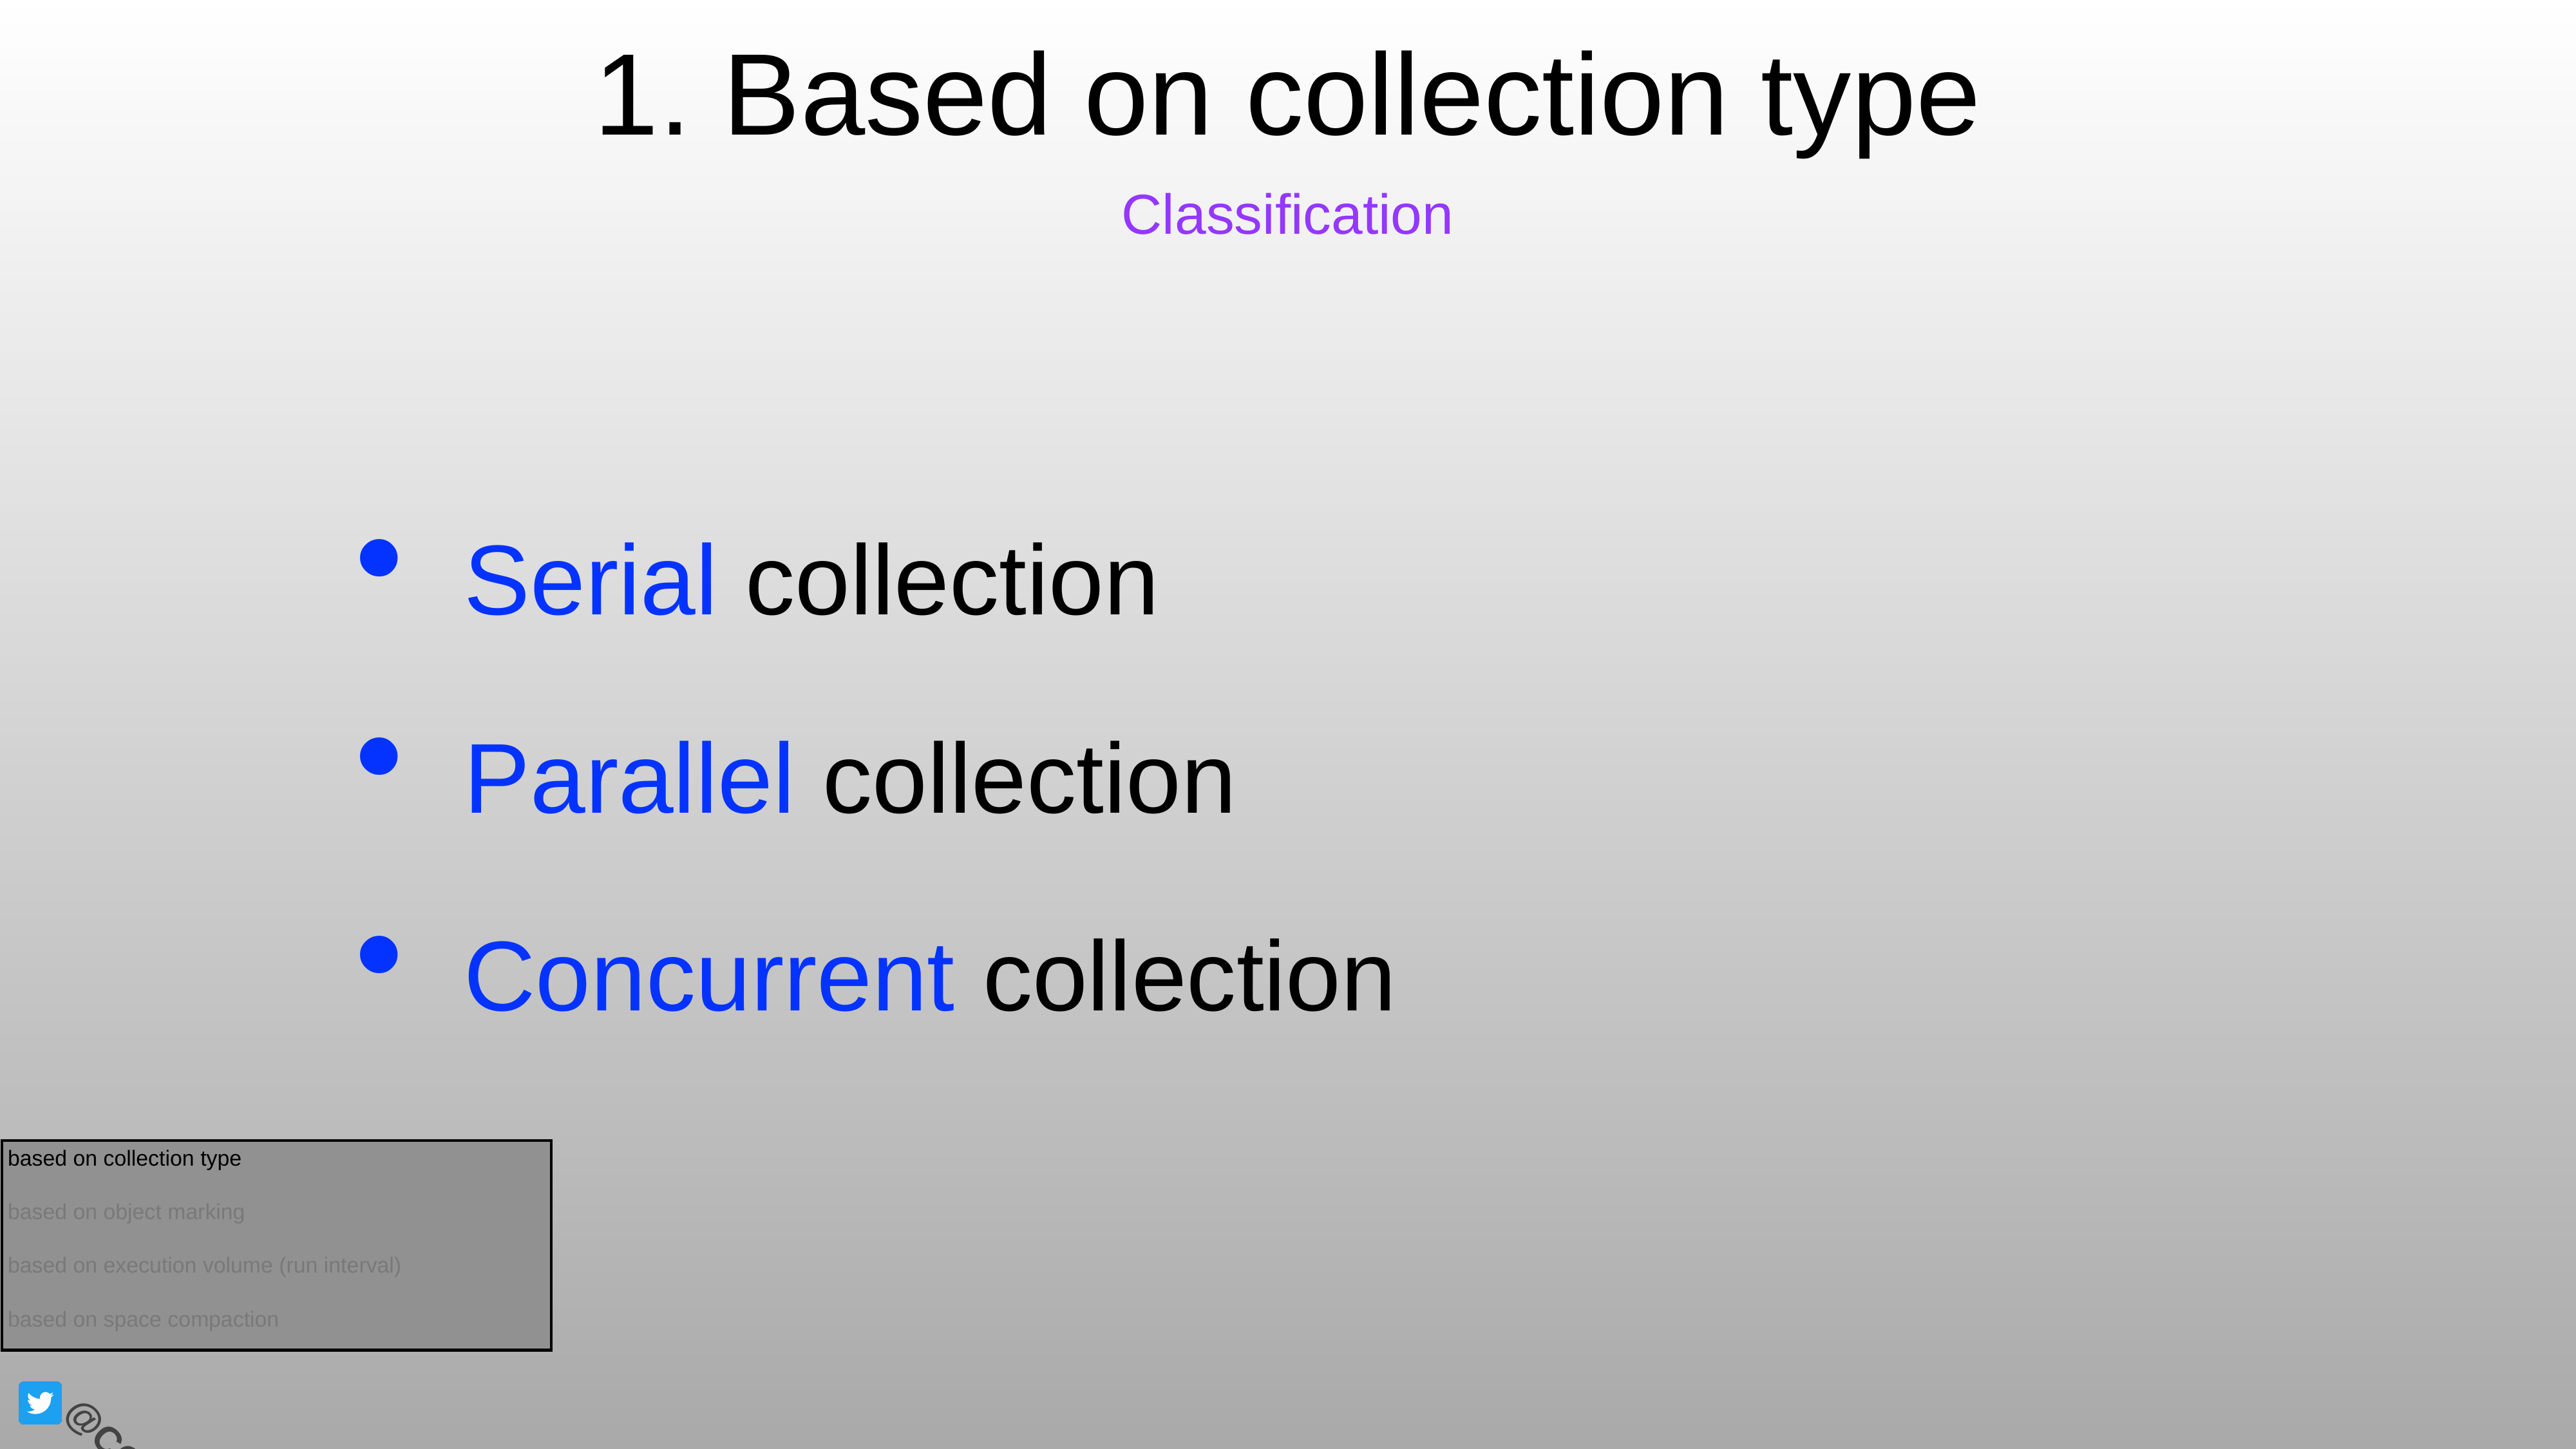

# 1. Based on collection type
Classification
Serial collection
Parallel collection
Concurrent collection
based on collection type
based on object marking
based on execution volume (run interval)
based on space compaction
9